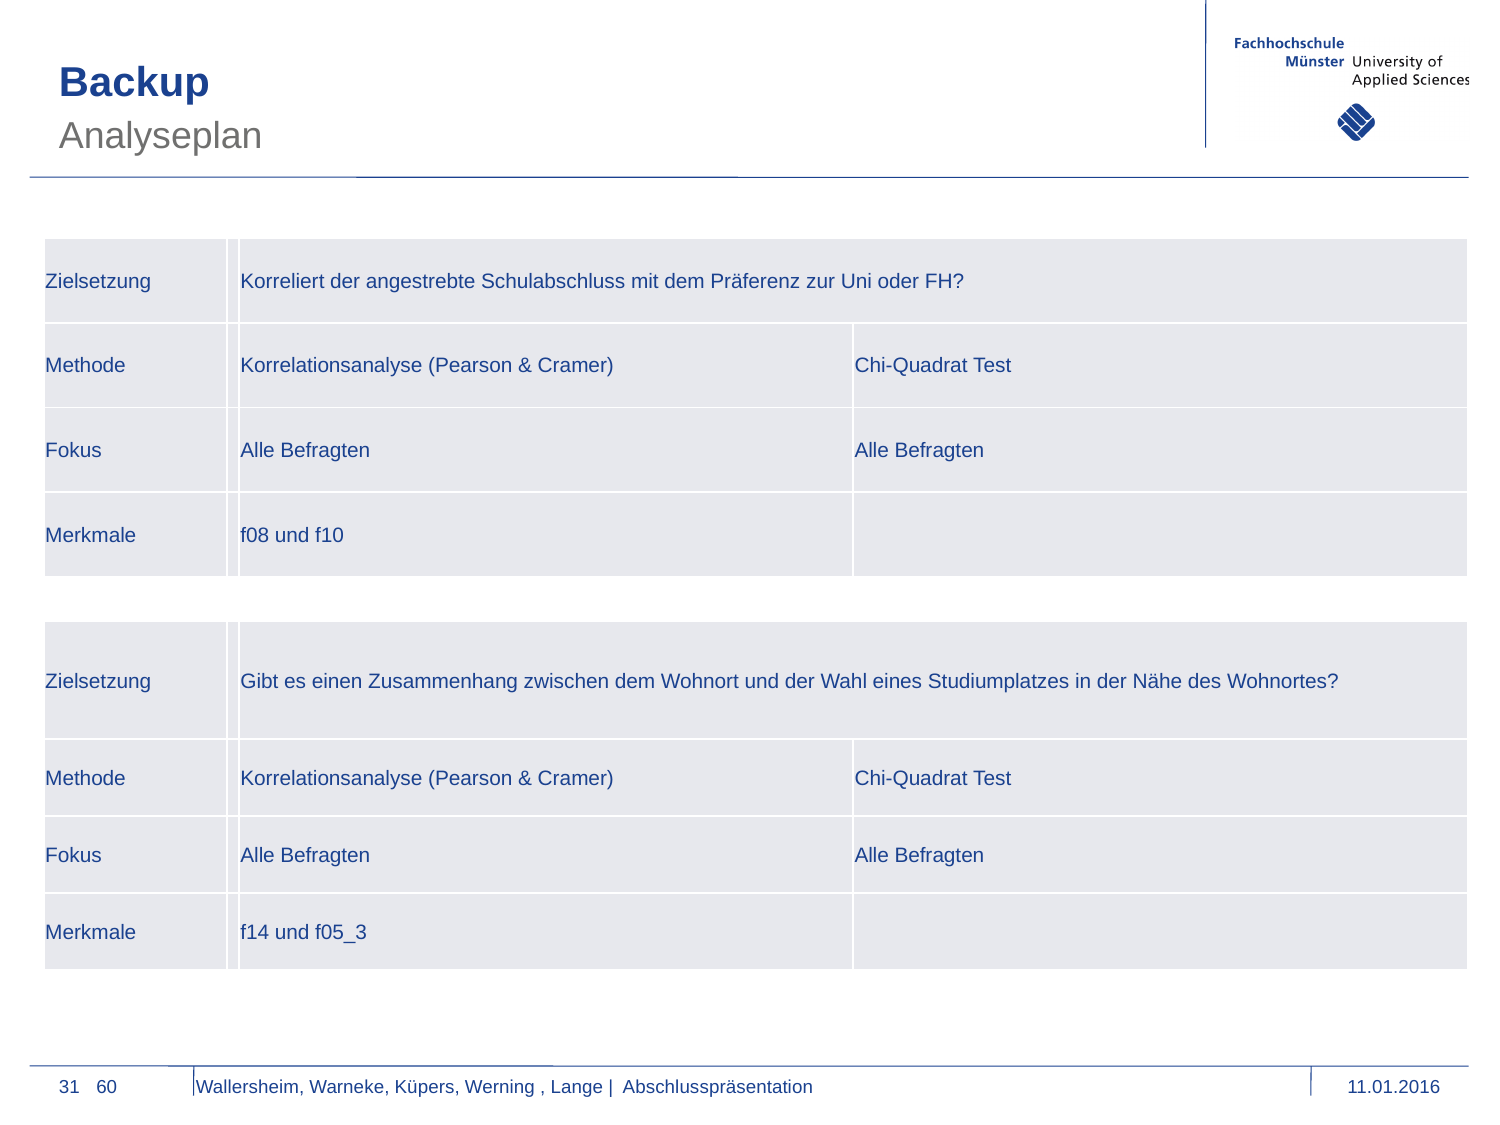

Backup
Analyseplan

| Zielsetzung |  | Korreliert der angestrebte Schulabschluss mit dem Präferenz zur Uni oder FH? |  |
| --- | --- | --- | --- |
| Methode |  | Korrelationsanalyse (Pearson & Cramer) | Chi-Quadrat Test |
| Fokus |  | Alle Befragten | Alle Befragten |
| Merkmale |  | f08 und f10 |  |
| Zielsetzung |  | Gibt es einen Zusammenhang zwischen dem Wohnort und der Wahl eines Studiumplatzes in der Nähe des Wohnortes? |  |
| --- | --- | --- | --- |
| Methode |  | Korrelationsanalyse (Pearson & Cramer) | Chi-Quadrat Test |
| Fokus |  | Alle Befragten | Alle Befragten |
| Merkmale |  | f14 und f05\_3 |  |
31
60               Wallersheim, Warneke, Küpers, Werning , Lange |  Abschlusspräsentation
11.01.2016